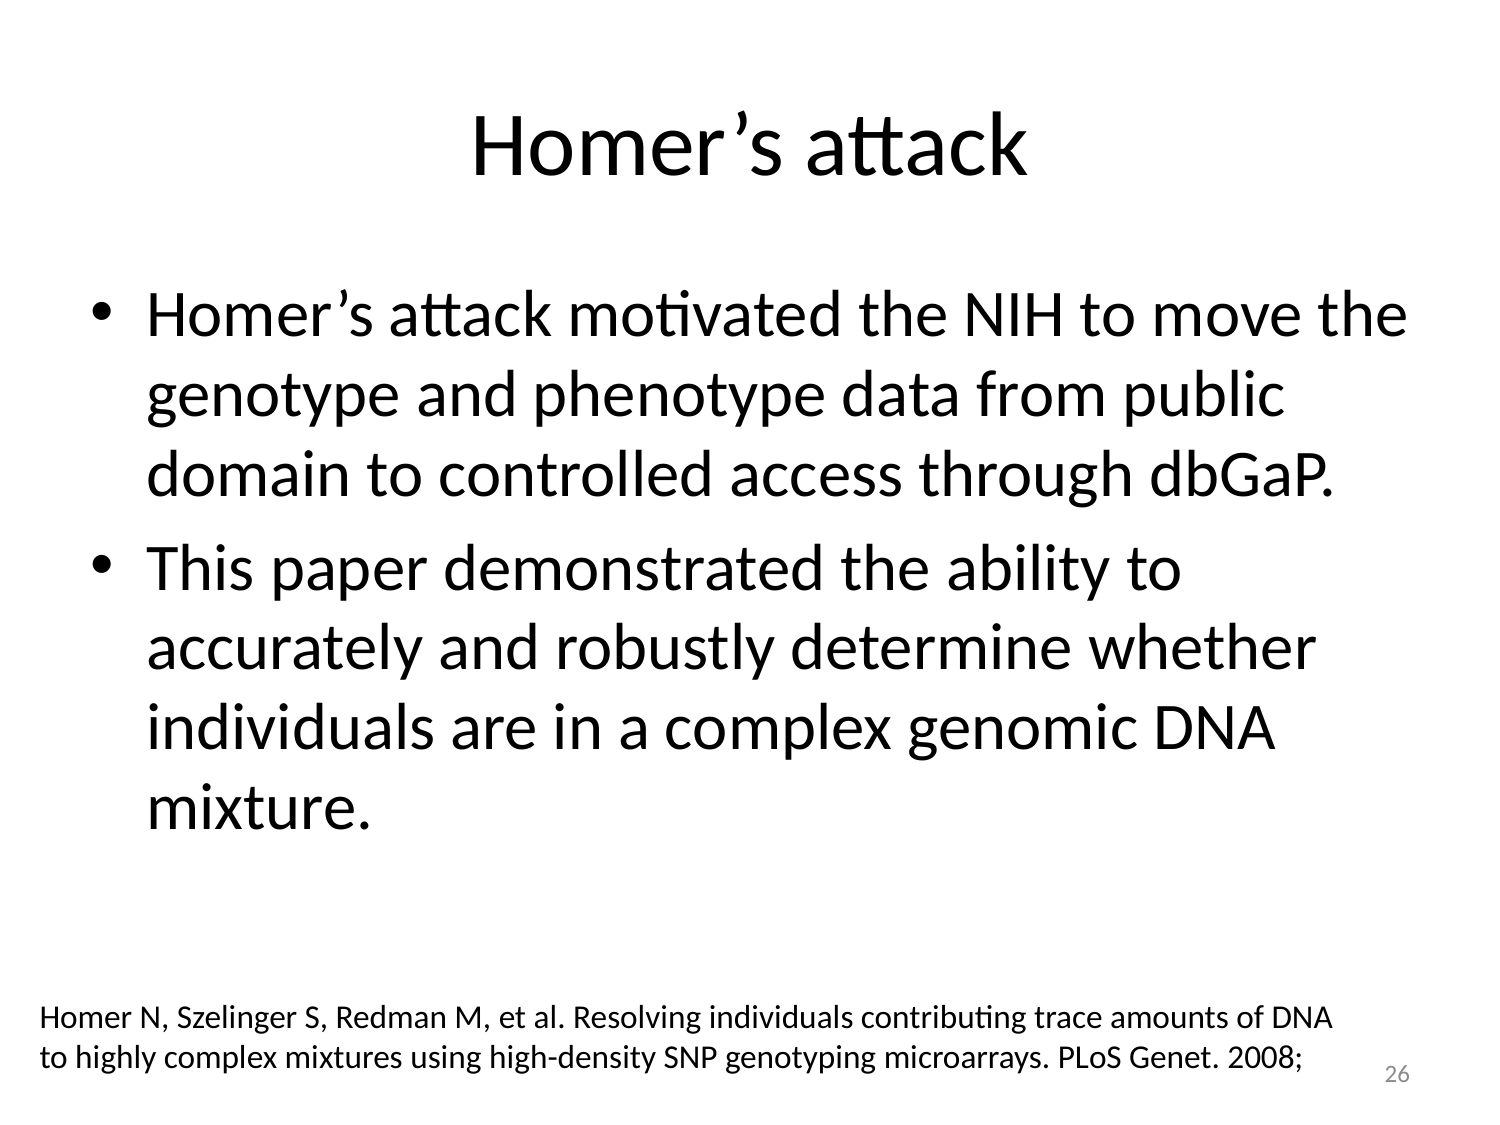

# Homer’s attack
Homer’s attack motivated the NIH to move the genotype and phenotype data from public domain to controlled access through dbGaP.
This paper demonstrated the ability to accurately and robustly determine whether individuals are in a complex genomic DNA mixture.
Homer N, Szelinger S, Redman M, et al. Resolving individuals contributing trace amounts of DNA to highly complex mixtures using high-density SNP genotyping microarrays. PLoS Genet. 2008;
26